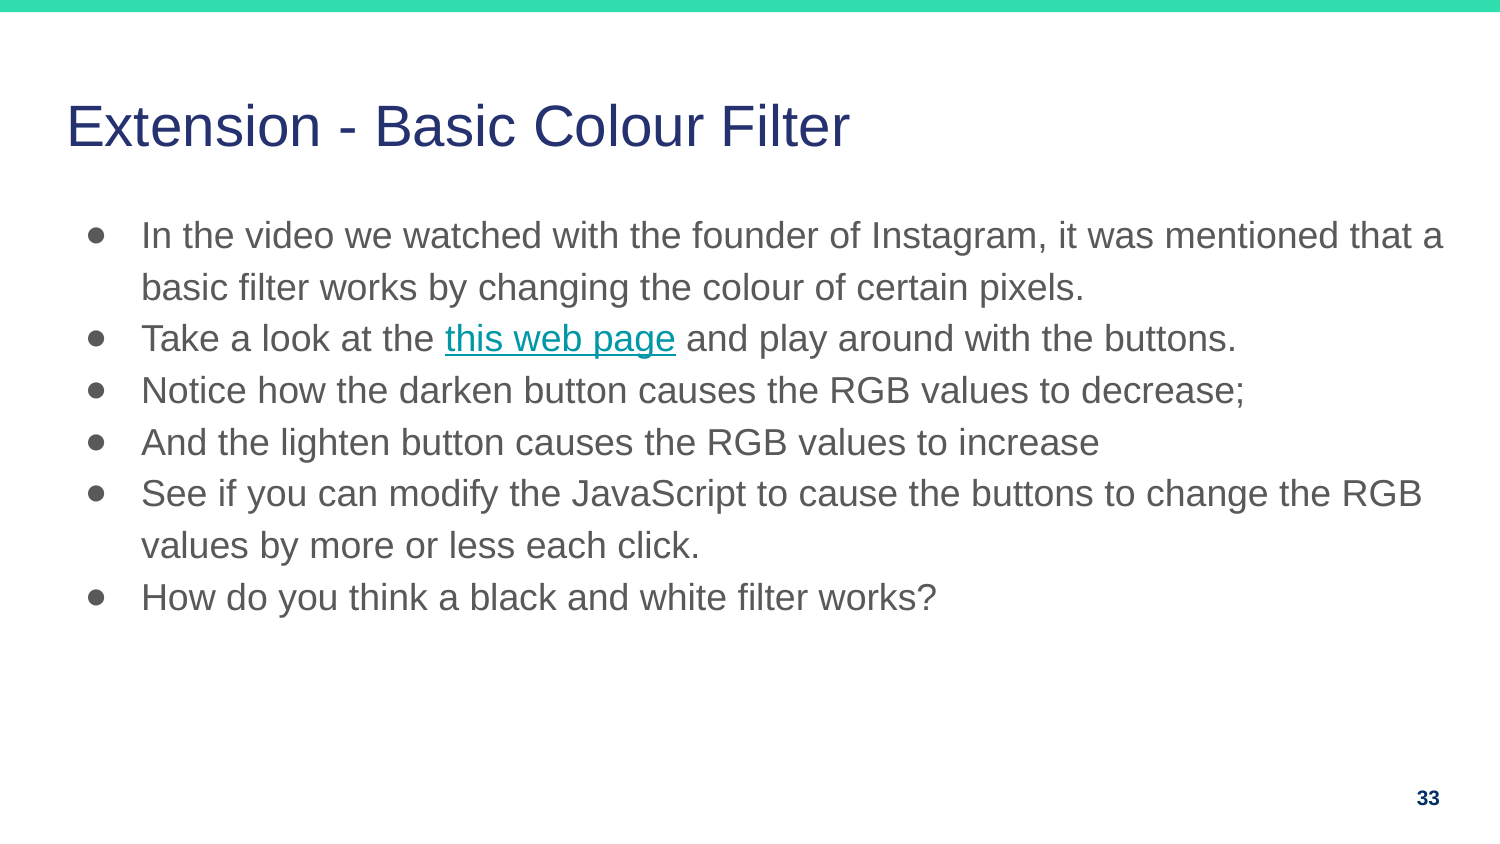

# Extension - Basic Colour Filter
In the video we watched with the founder of Instagram, it was mentioned that a basic filter works by changing the colour of certain pixels.
Take a look at the this web page and play around with the buttons.
Notice how the darken button causes the RGB values to decrease;
And the lighten button causes the RGB values to increase
See if you can modify the JavaScript to cause the buttons to change the RGB values by more or less each click.
How do you think a black and white filter works?
33